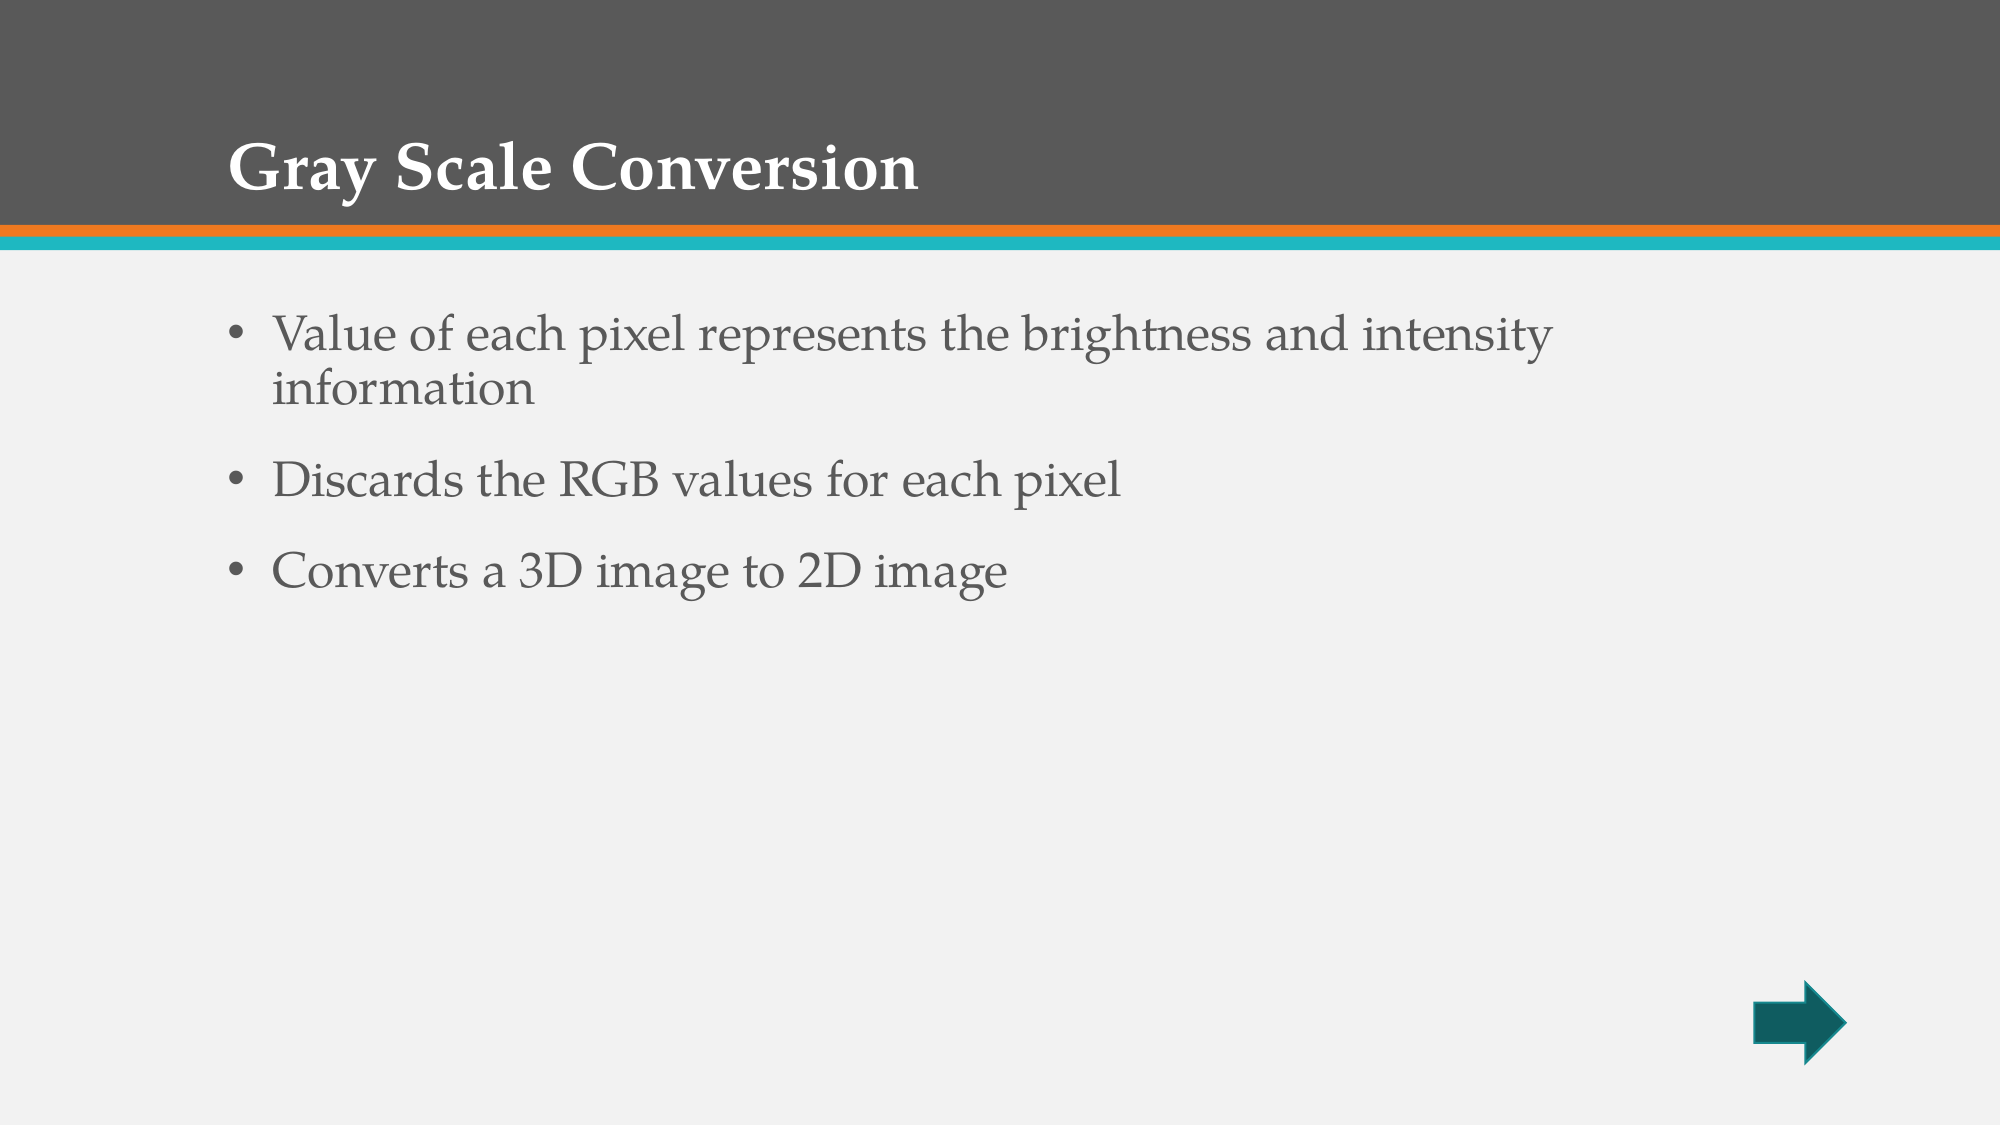

# Gray Scale Conversion
Value of each pixel represents the brightness and intensity information
Discards the RGB values for each pixel
Converts a 3D image to 2D image